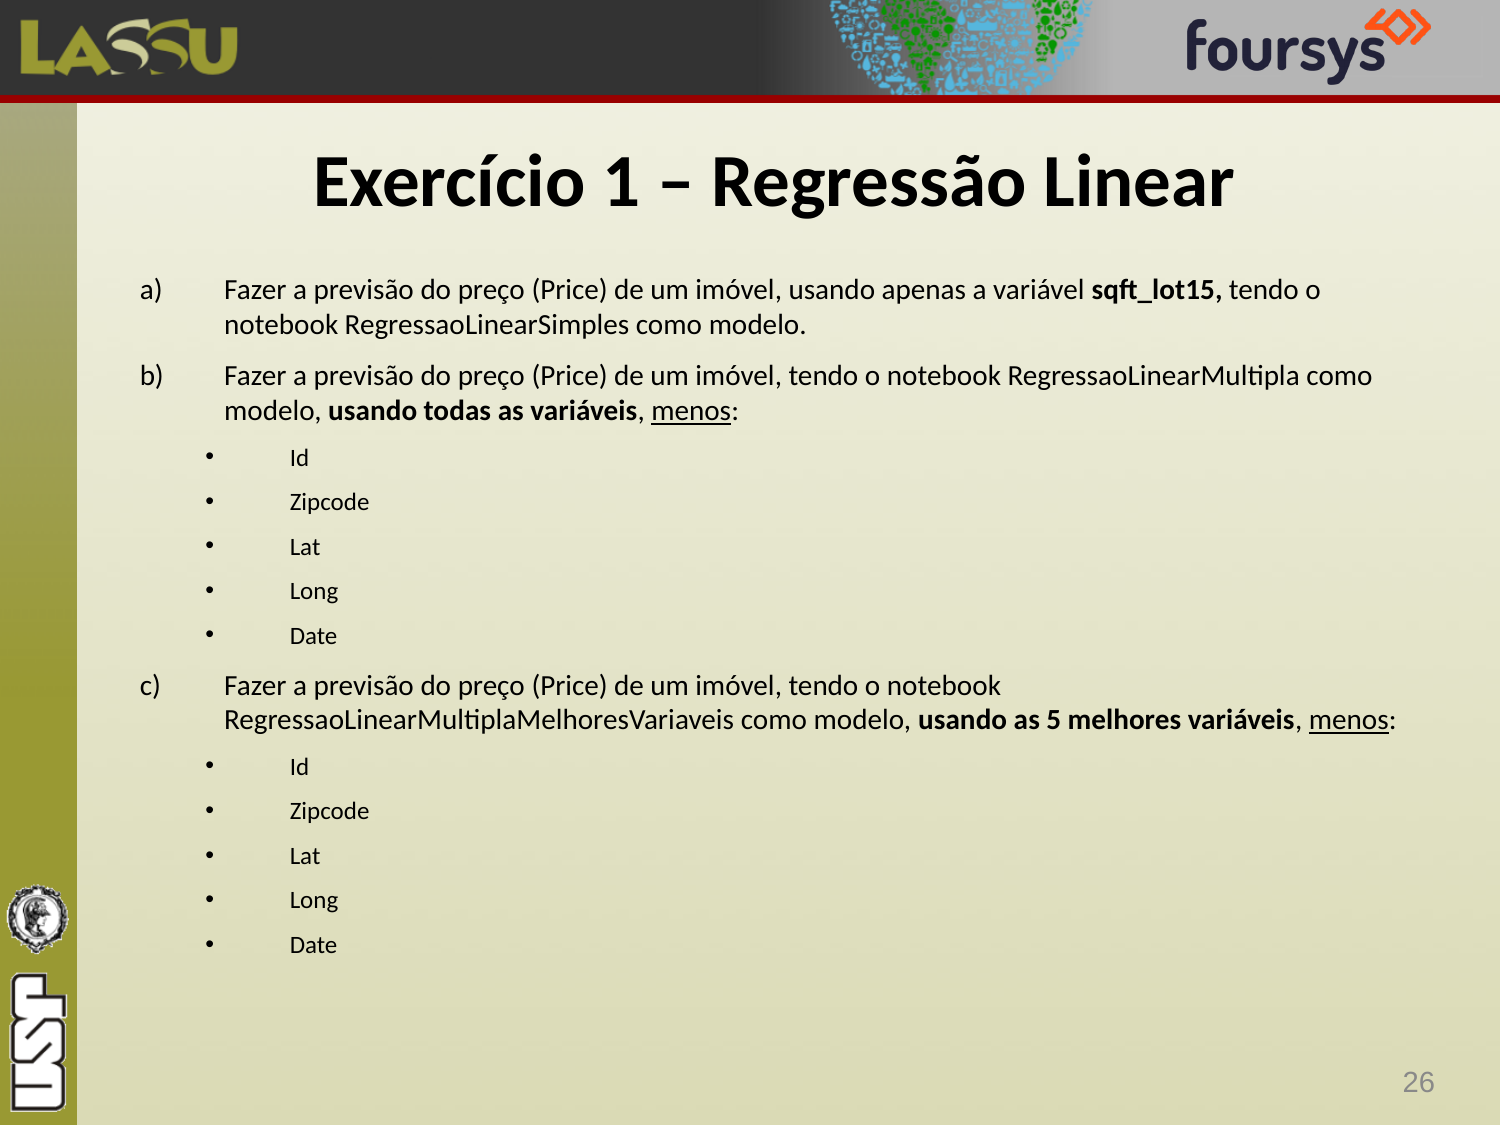

# Exercício 1 – Regressão Linear
Fazer a previsão do preço (Price) de um imóvel, usando apenas a variável sqft_lot15, tendo o notebook RegressaoLinearSimples como modelo.
Fazer a previsão do preço (Price) de um imóvel, tendo o notebook RegressaoLinearMultipla como modelo, usando todas as variáveis, menos:
Id
Zipcode
Lat
Long
Date
Fazer a previsão do preço (Price) de um imóvel, tendo o notebook RegressaoLinearMultiplaMelhoresVariaveis como modelo, usando as 5 melhores variáveis, menos:
Id
Zipcode
Lat
Long
Date

26